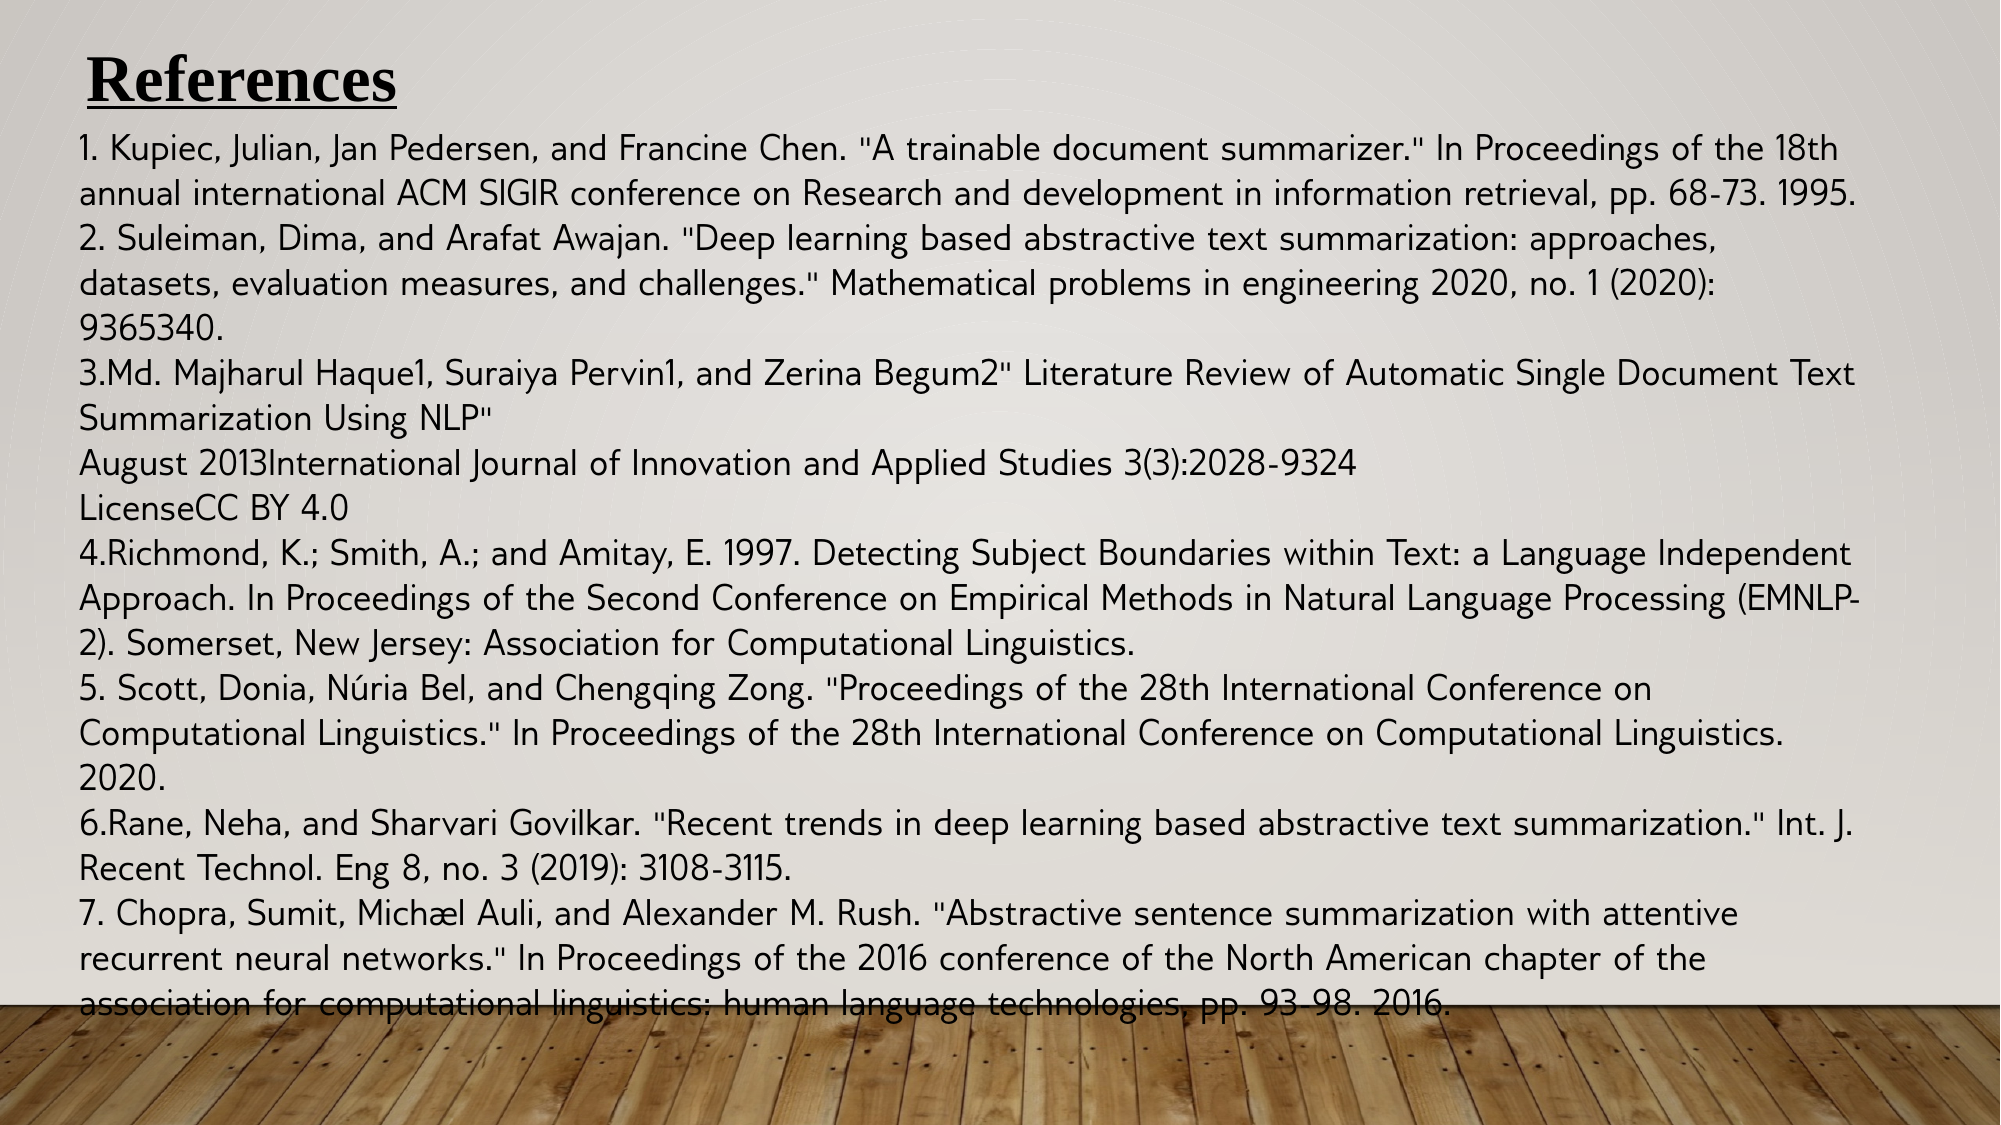

References
1. Kupiec, Julian, Jan Pedersen, and Francine Chen. "A trainable document summarizer." In Proceedings of the 18th annual international ACM SIGIR conference on Research and development in information retrieval, pp. 68-73. 1995.
2. Suleiman, Dima, and Arafat Awajan. "Deep learning based abstractive text summarization: approaches, datasets, evaluation measures, and challenges." Mathematical problems in engineering 2020, no. 1 (2020): 9365340.
3.Md. Majharul Haque1, Suraiya Pervin1, and Zerina Begum2" Literature Review of Automatic Single Document Text Summarization Using NLP"
August 2013International Journal of Innovation and Applied Studies 3(3):2028-9324
LicenseCC BY 4.0
4.Richmond, K.; Smith, A.; and Amitay, E. 1997. Detecting Subject Boundaries within Text: a Language Independent Approach. In Proceedings of the Second Conference on Empirical Methods in Natural Language Processing (EMNLP-2). Somerset, New Jersey: Association for Computational Linguistics.
5. Scott, Donia, Núria Bel, and Chengqing Zong. "Proceedings of the 28th International Conference on Computational Linguistics." In Proceedings of the 28th International Conference on Computational Linguistics. 2020.
6.Rane, Neha, and Sharvari Govilkar. "Recent trends in deep learning based abstractive text summarization." Int. J. Recent Technol. Eng 8, no. 3 (2019): 3108-3115.
7. Chopra, Sumit, Michael Auli, and Alexander M. Rush. "Abstractive sentence summarization with attentive recurrent neural networks." In Proceedings of the 2016 conference of the North American chapter of the association for computational linguistics: human language technologies, pp. 93-98. 2016.